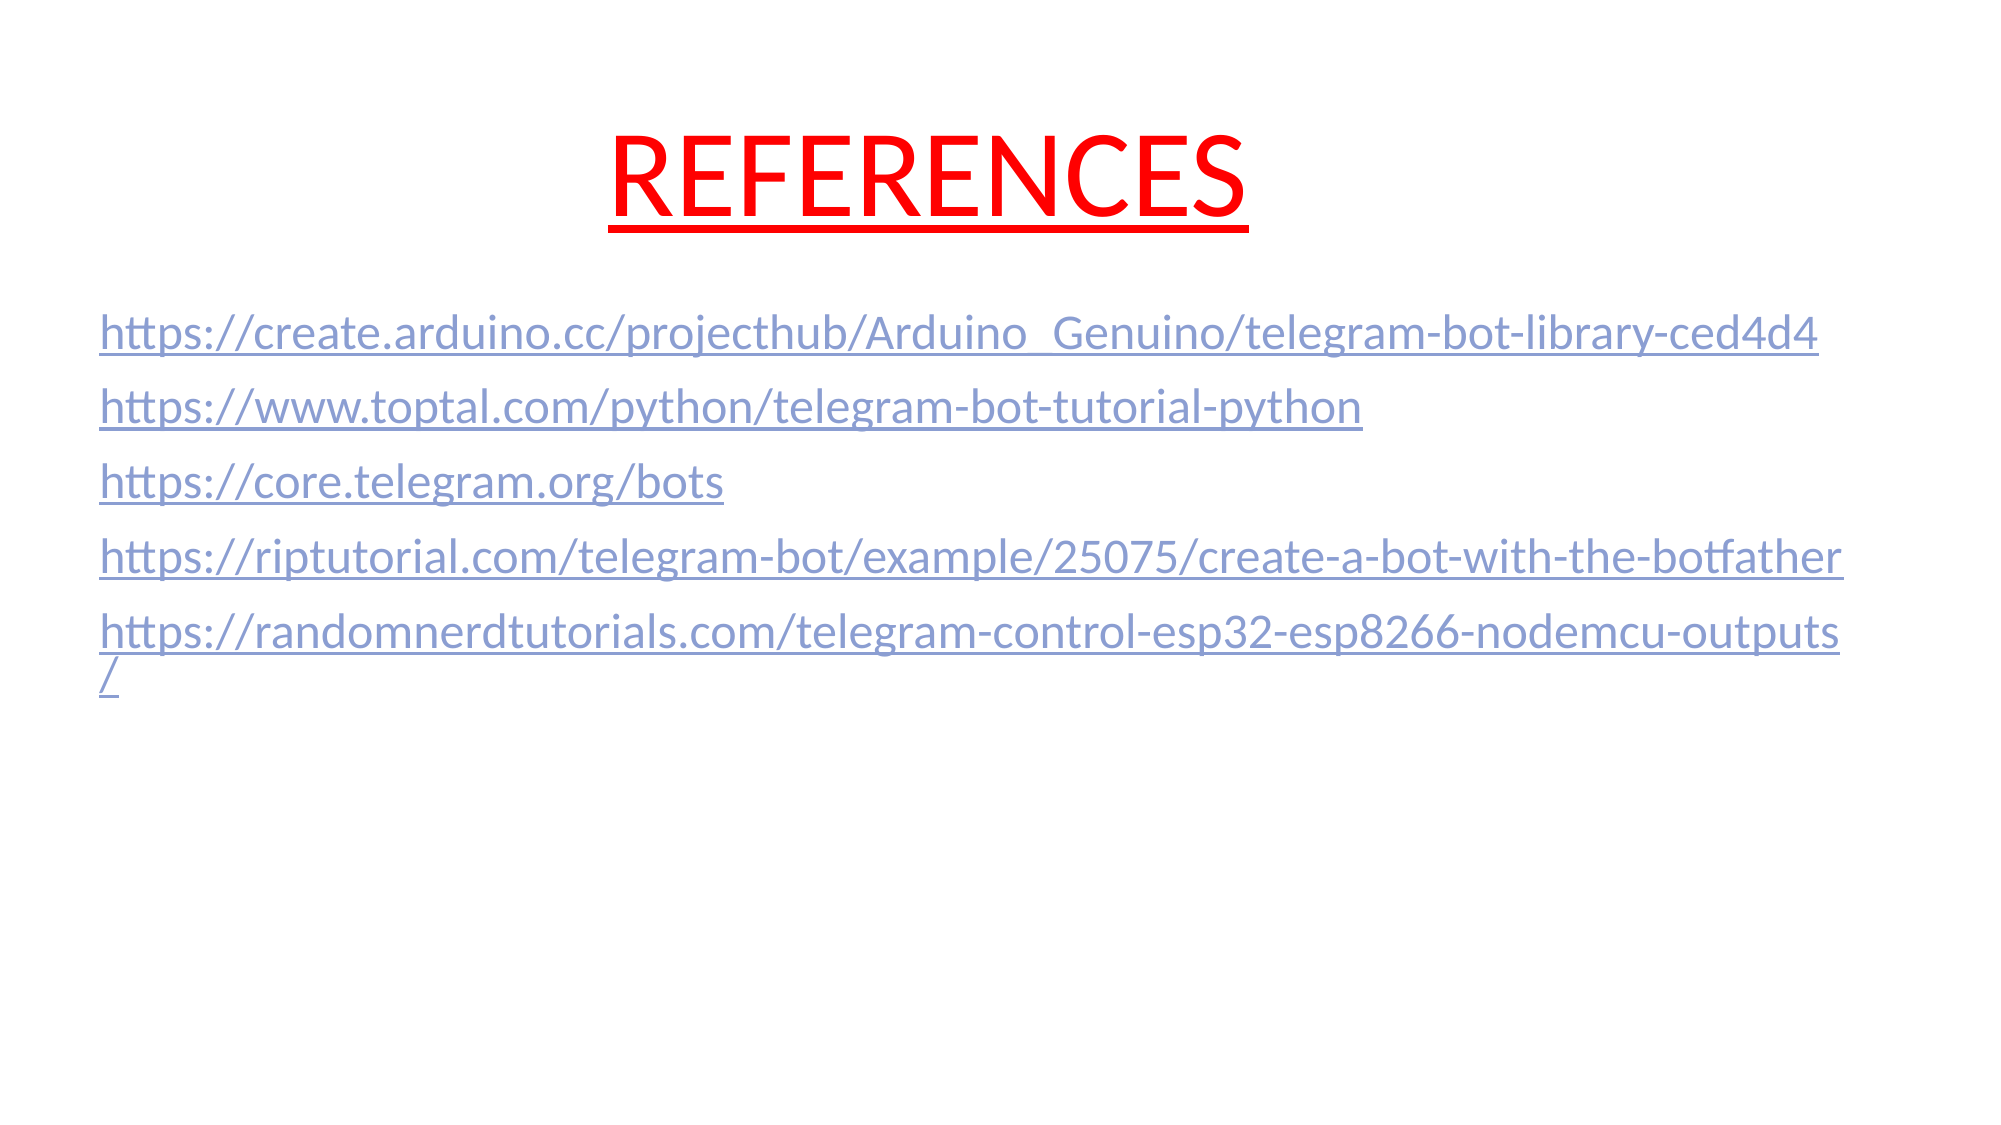

# REFERENCES
https://create.arduino.cc/projecthub/Arduino_Genuino/telegram-bot-library-ced4d4
https://www.toptal.com/python/telegram-bot-tutorial-python
https://core.telegram.org/bots
https://riptutorial.com/telegram-bot/example/25075/create-a-bot-with-the-botfather
https://randomnerdtutorials.com/telegram-control-esp32-esp8266-nodemcu-outputs/